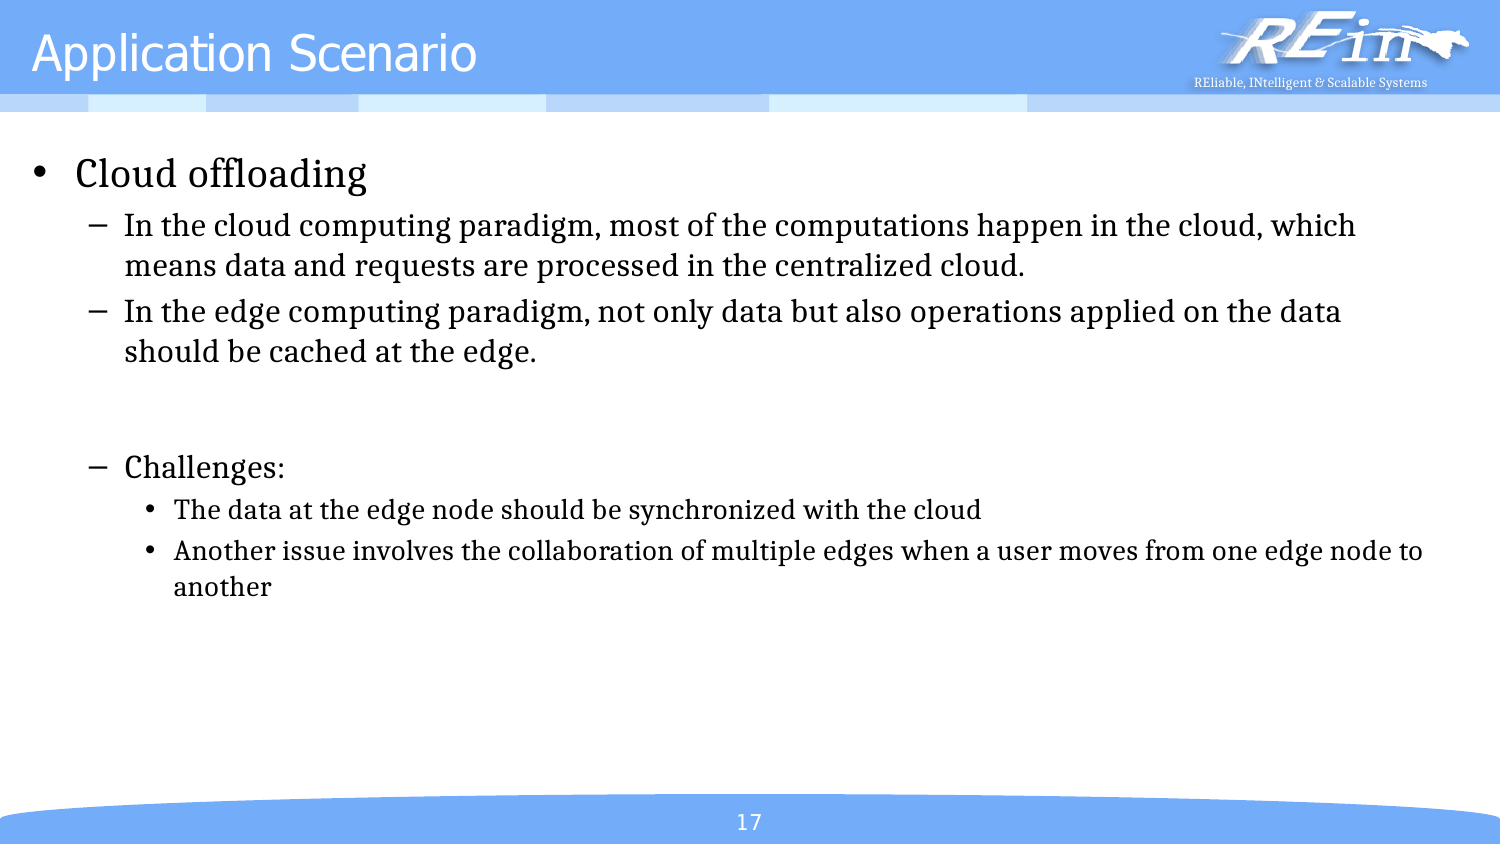

# Application Scenario
Cloud offloading
In the cloud computing paradigm, most of the computations happen in the cloud, which means data and requests are processed in the centralized cloud.
In the edge computing paradigm, not only data but also operations applied on the data should be cached at the edge.

Challenges:
The data at the edge node should be synchronized with the cloud
Another issue involves the collaboration of multiple edges when a user moves from one edge node to another
17